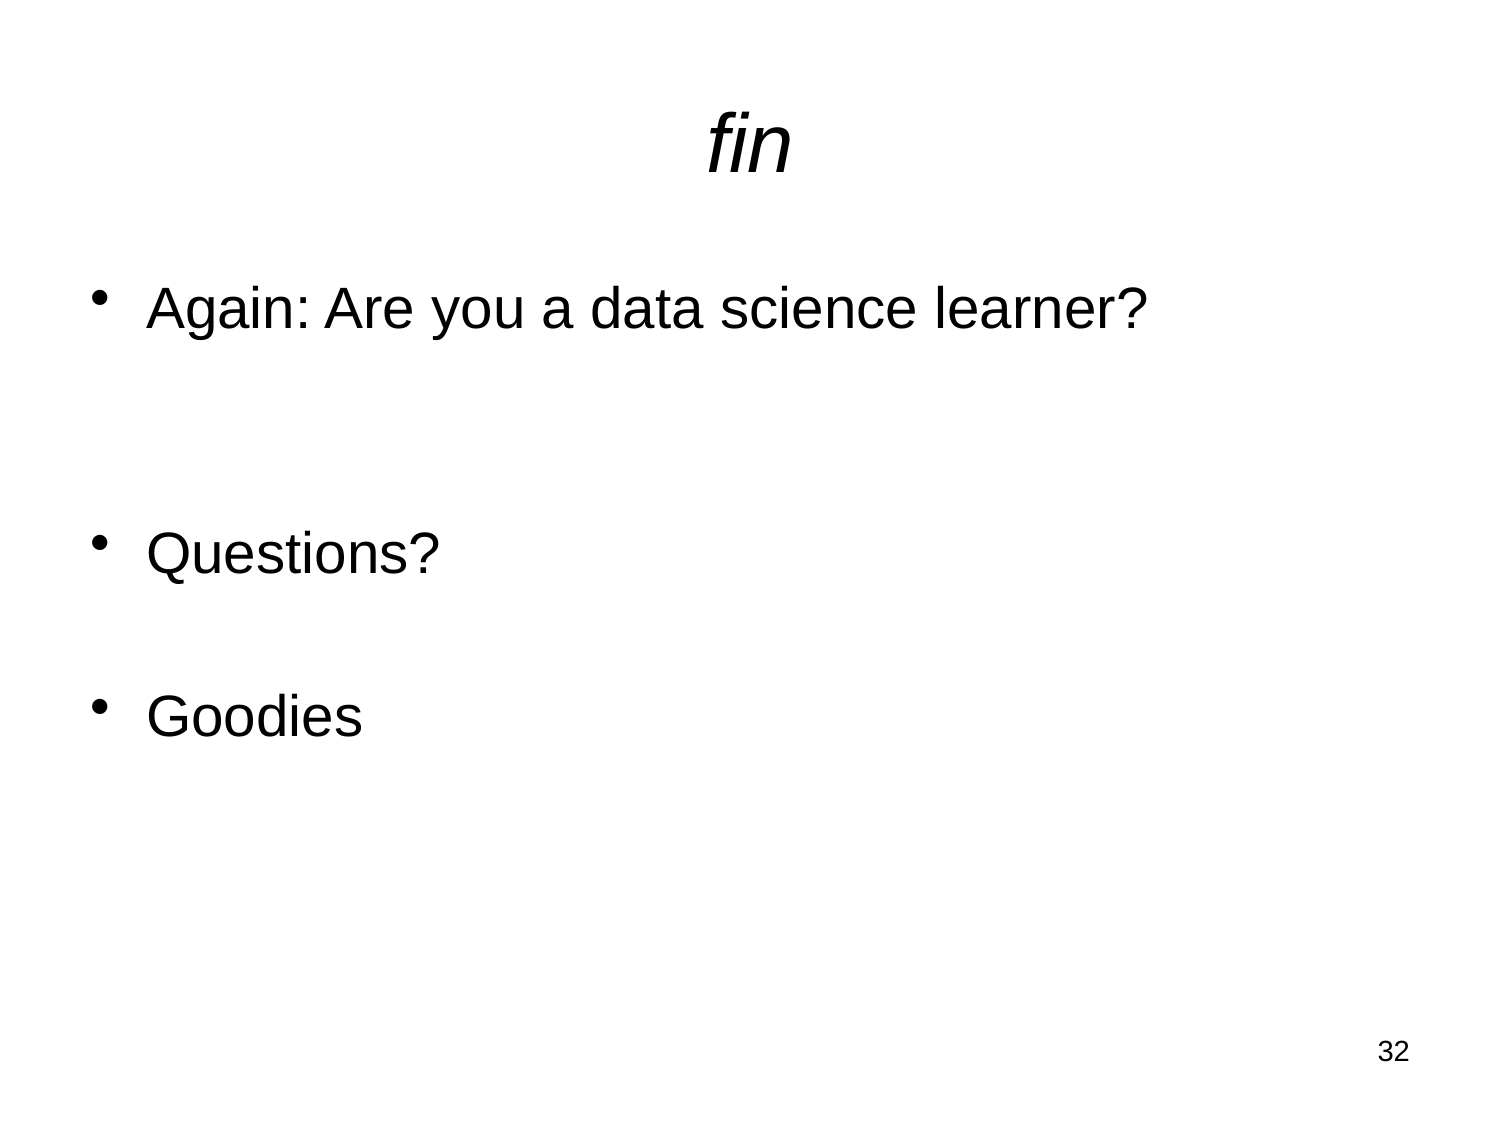

# fin
Again: Are you a data science learner?

Questions?

Goodies
32